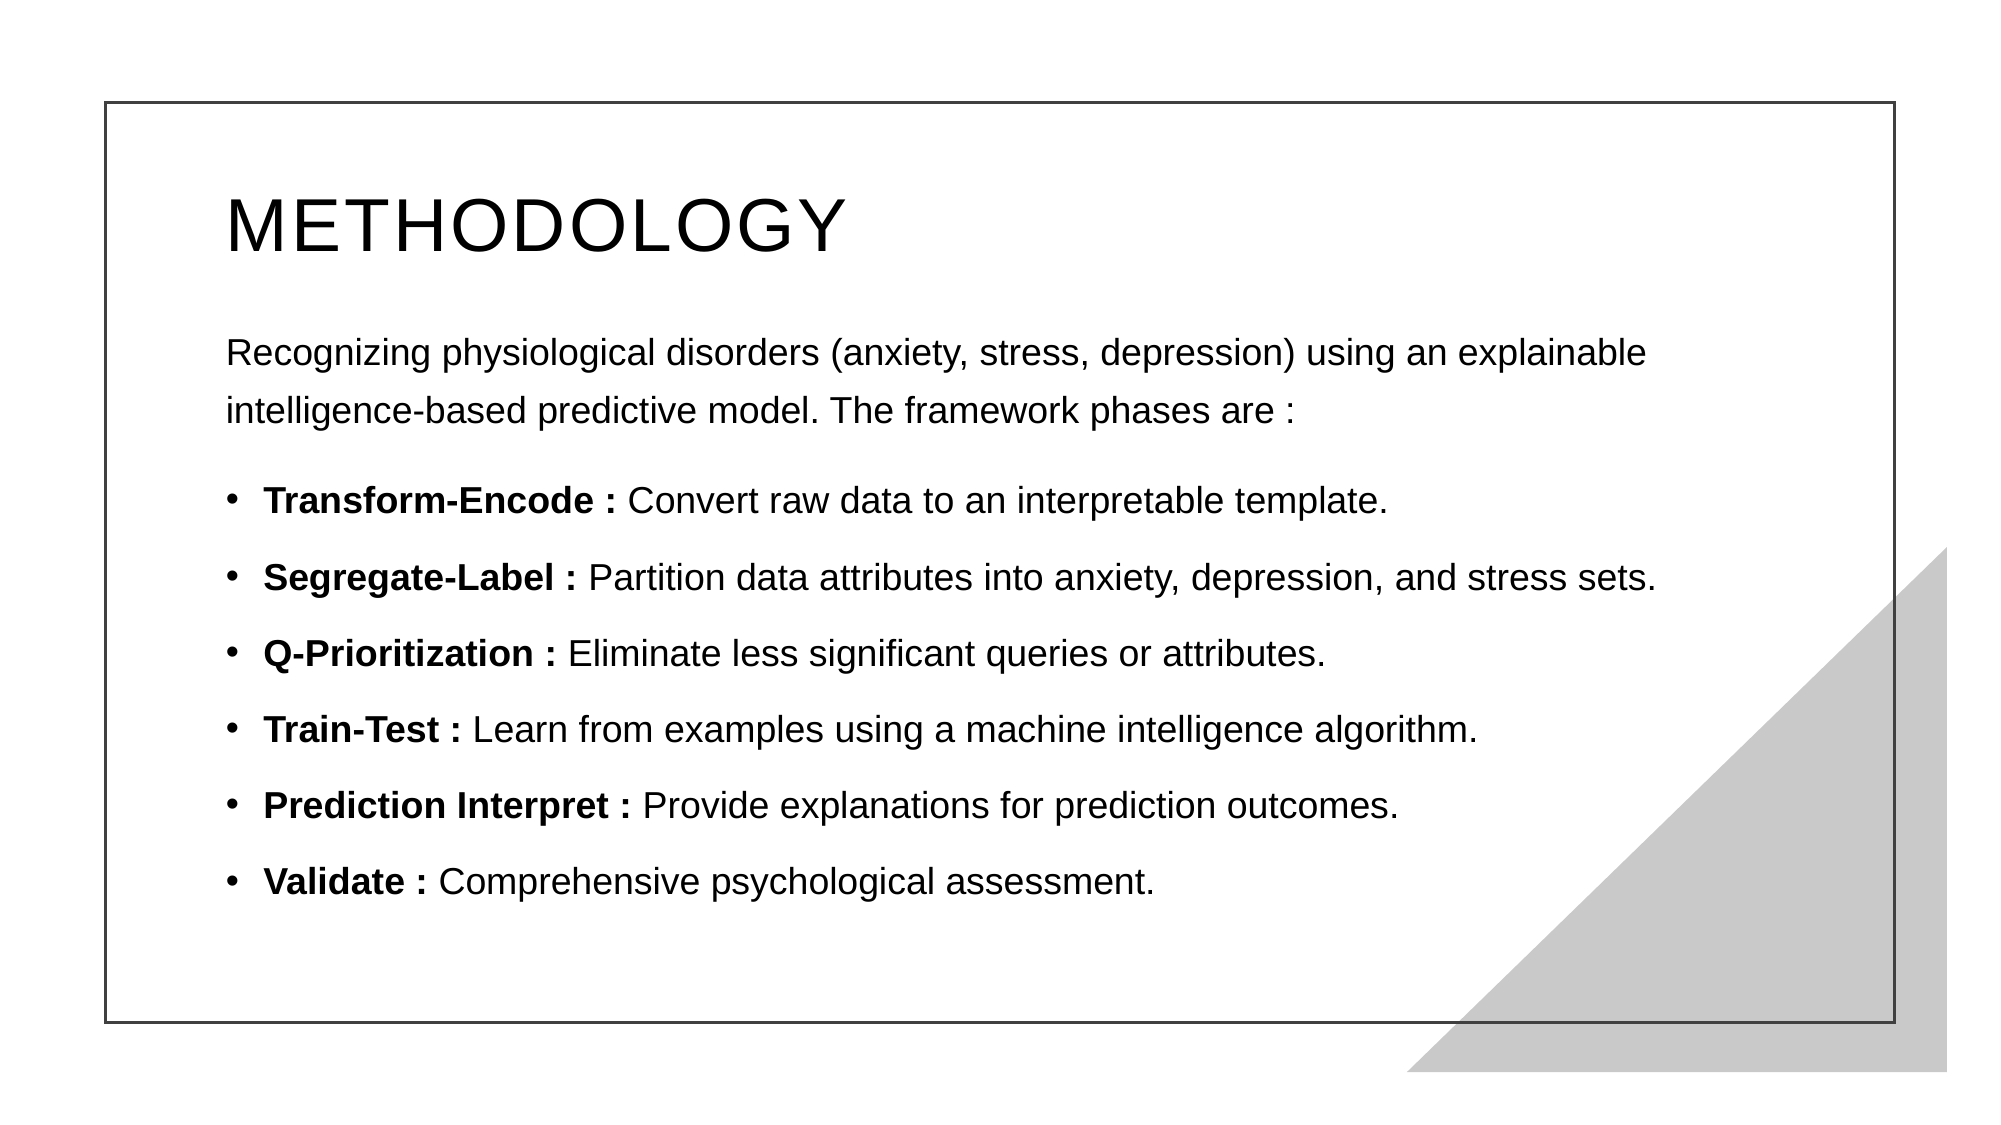

# METHODOLOGY
Recognizing physiological disorders (anxiety, stress, depression) using an explainable intelligence-based predictive model. The framework phases are :
Transform-Encode : Convert raw data to an interpretable template.
Segregate-Label : Partition data attributes into anxiety, depression, and stress sets.
Q-Prioritization : Eliminate less significant queries or attributes.
Train-Test : Learn from examples using a machine intelligence algorithm.
Prediction Interpret : Provide explanations for prediction outcomes.
Validate : Comprehensive psychological assessment.